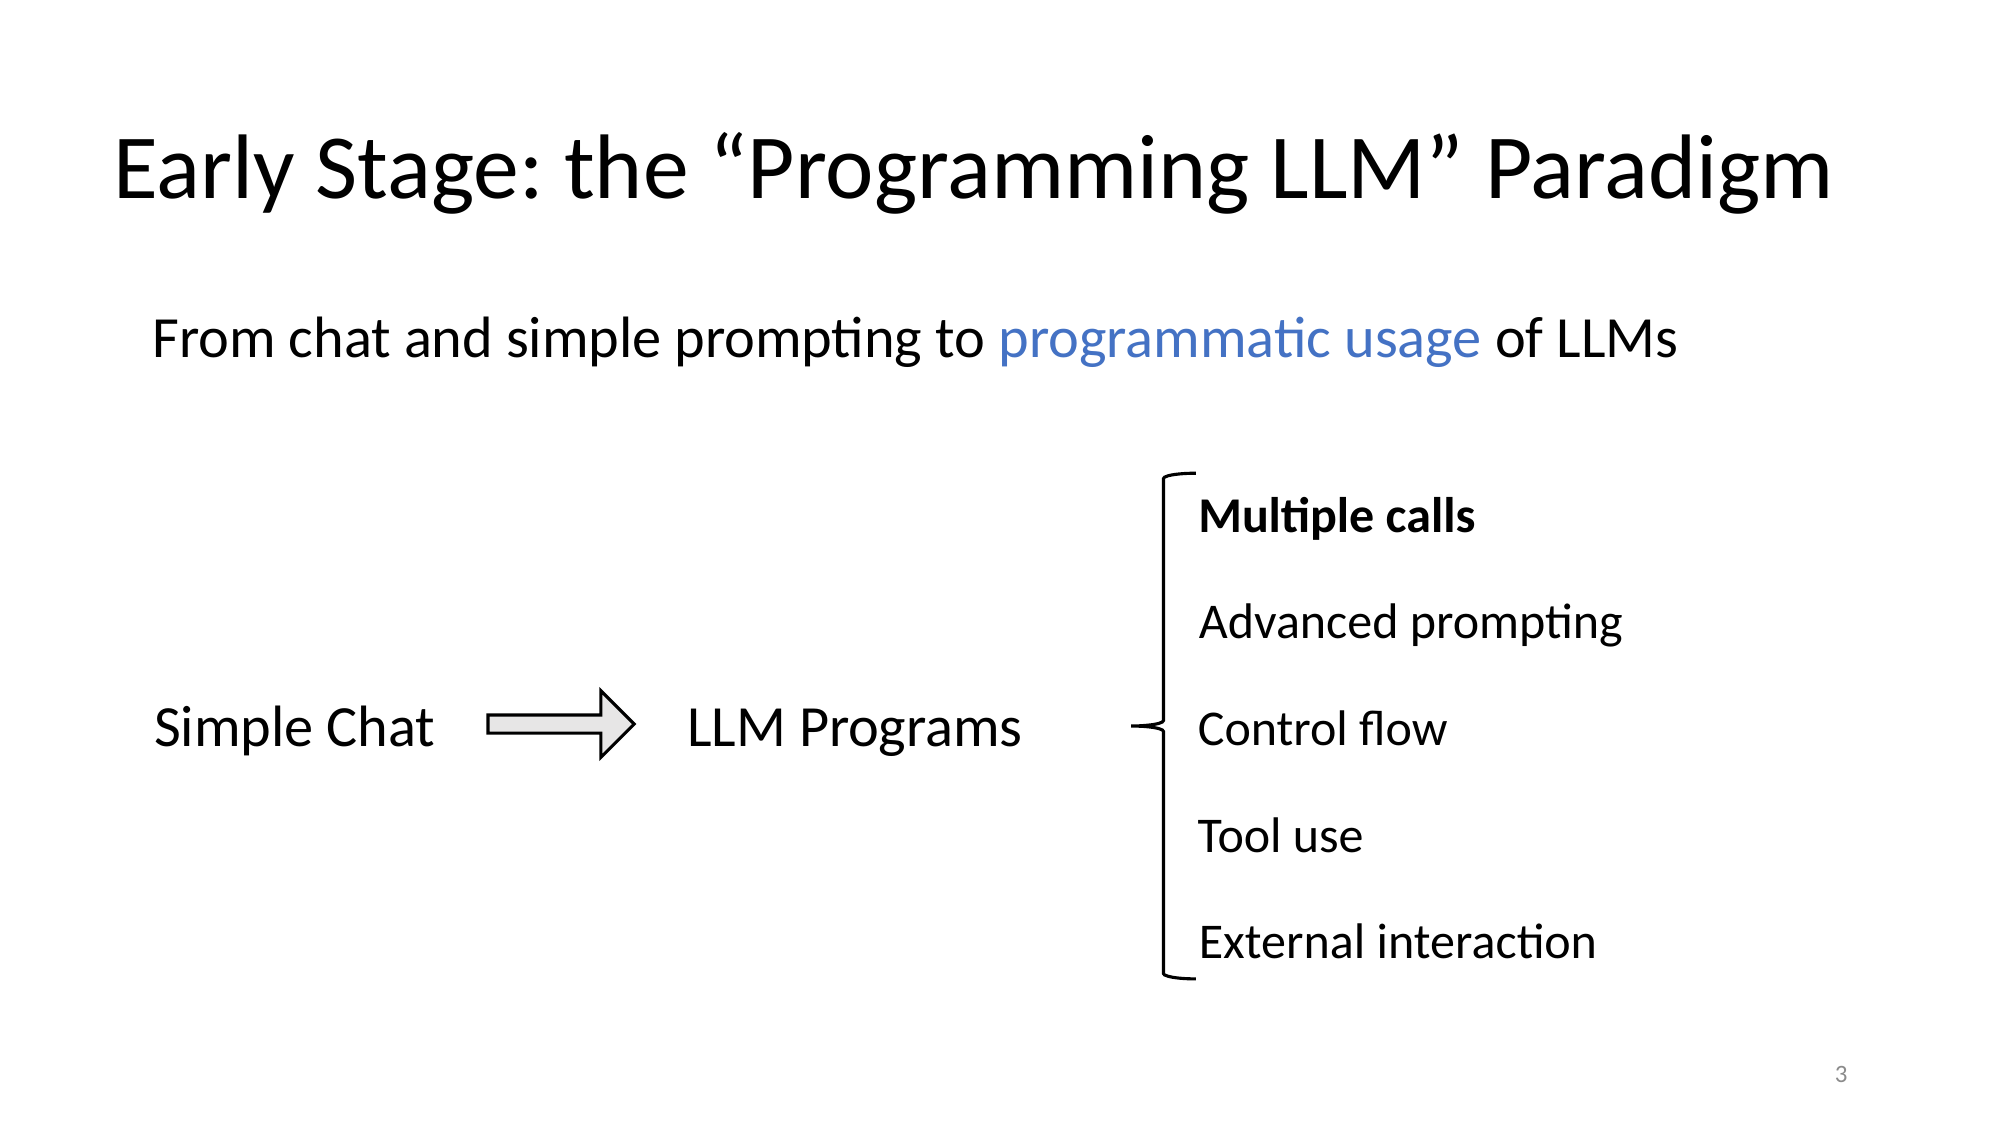

# Early Stage: the “Programming LLM” Paradigm
From chat and simple prompting to programmatic usage of LLMs

Multiple calls
Advanced prompting
Control flow
Tool use
External interaction
Simple Chat
LLM Programs

3